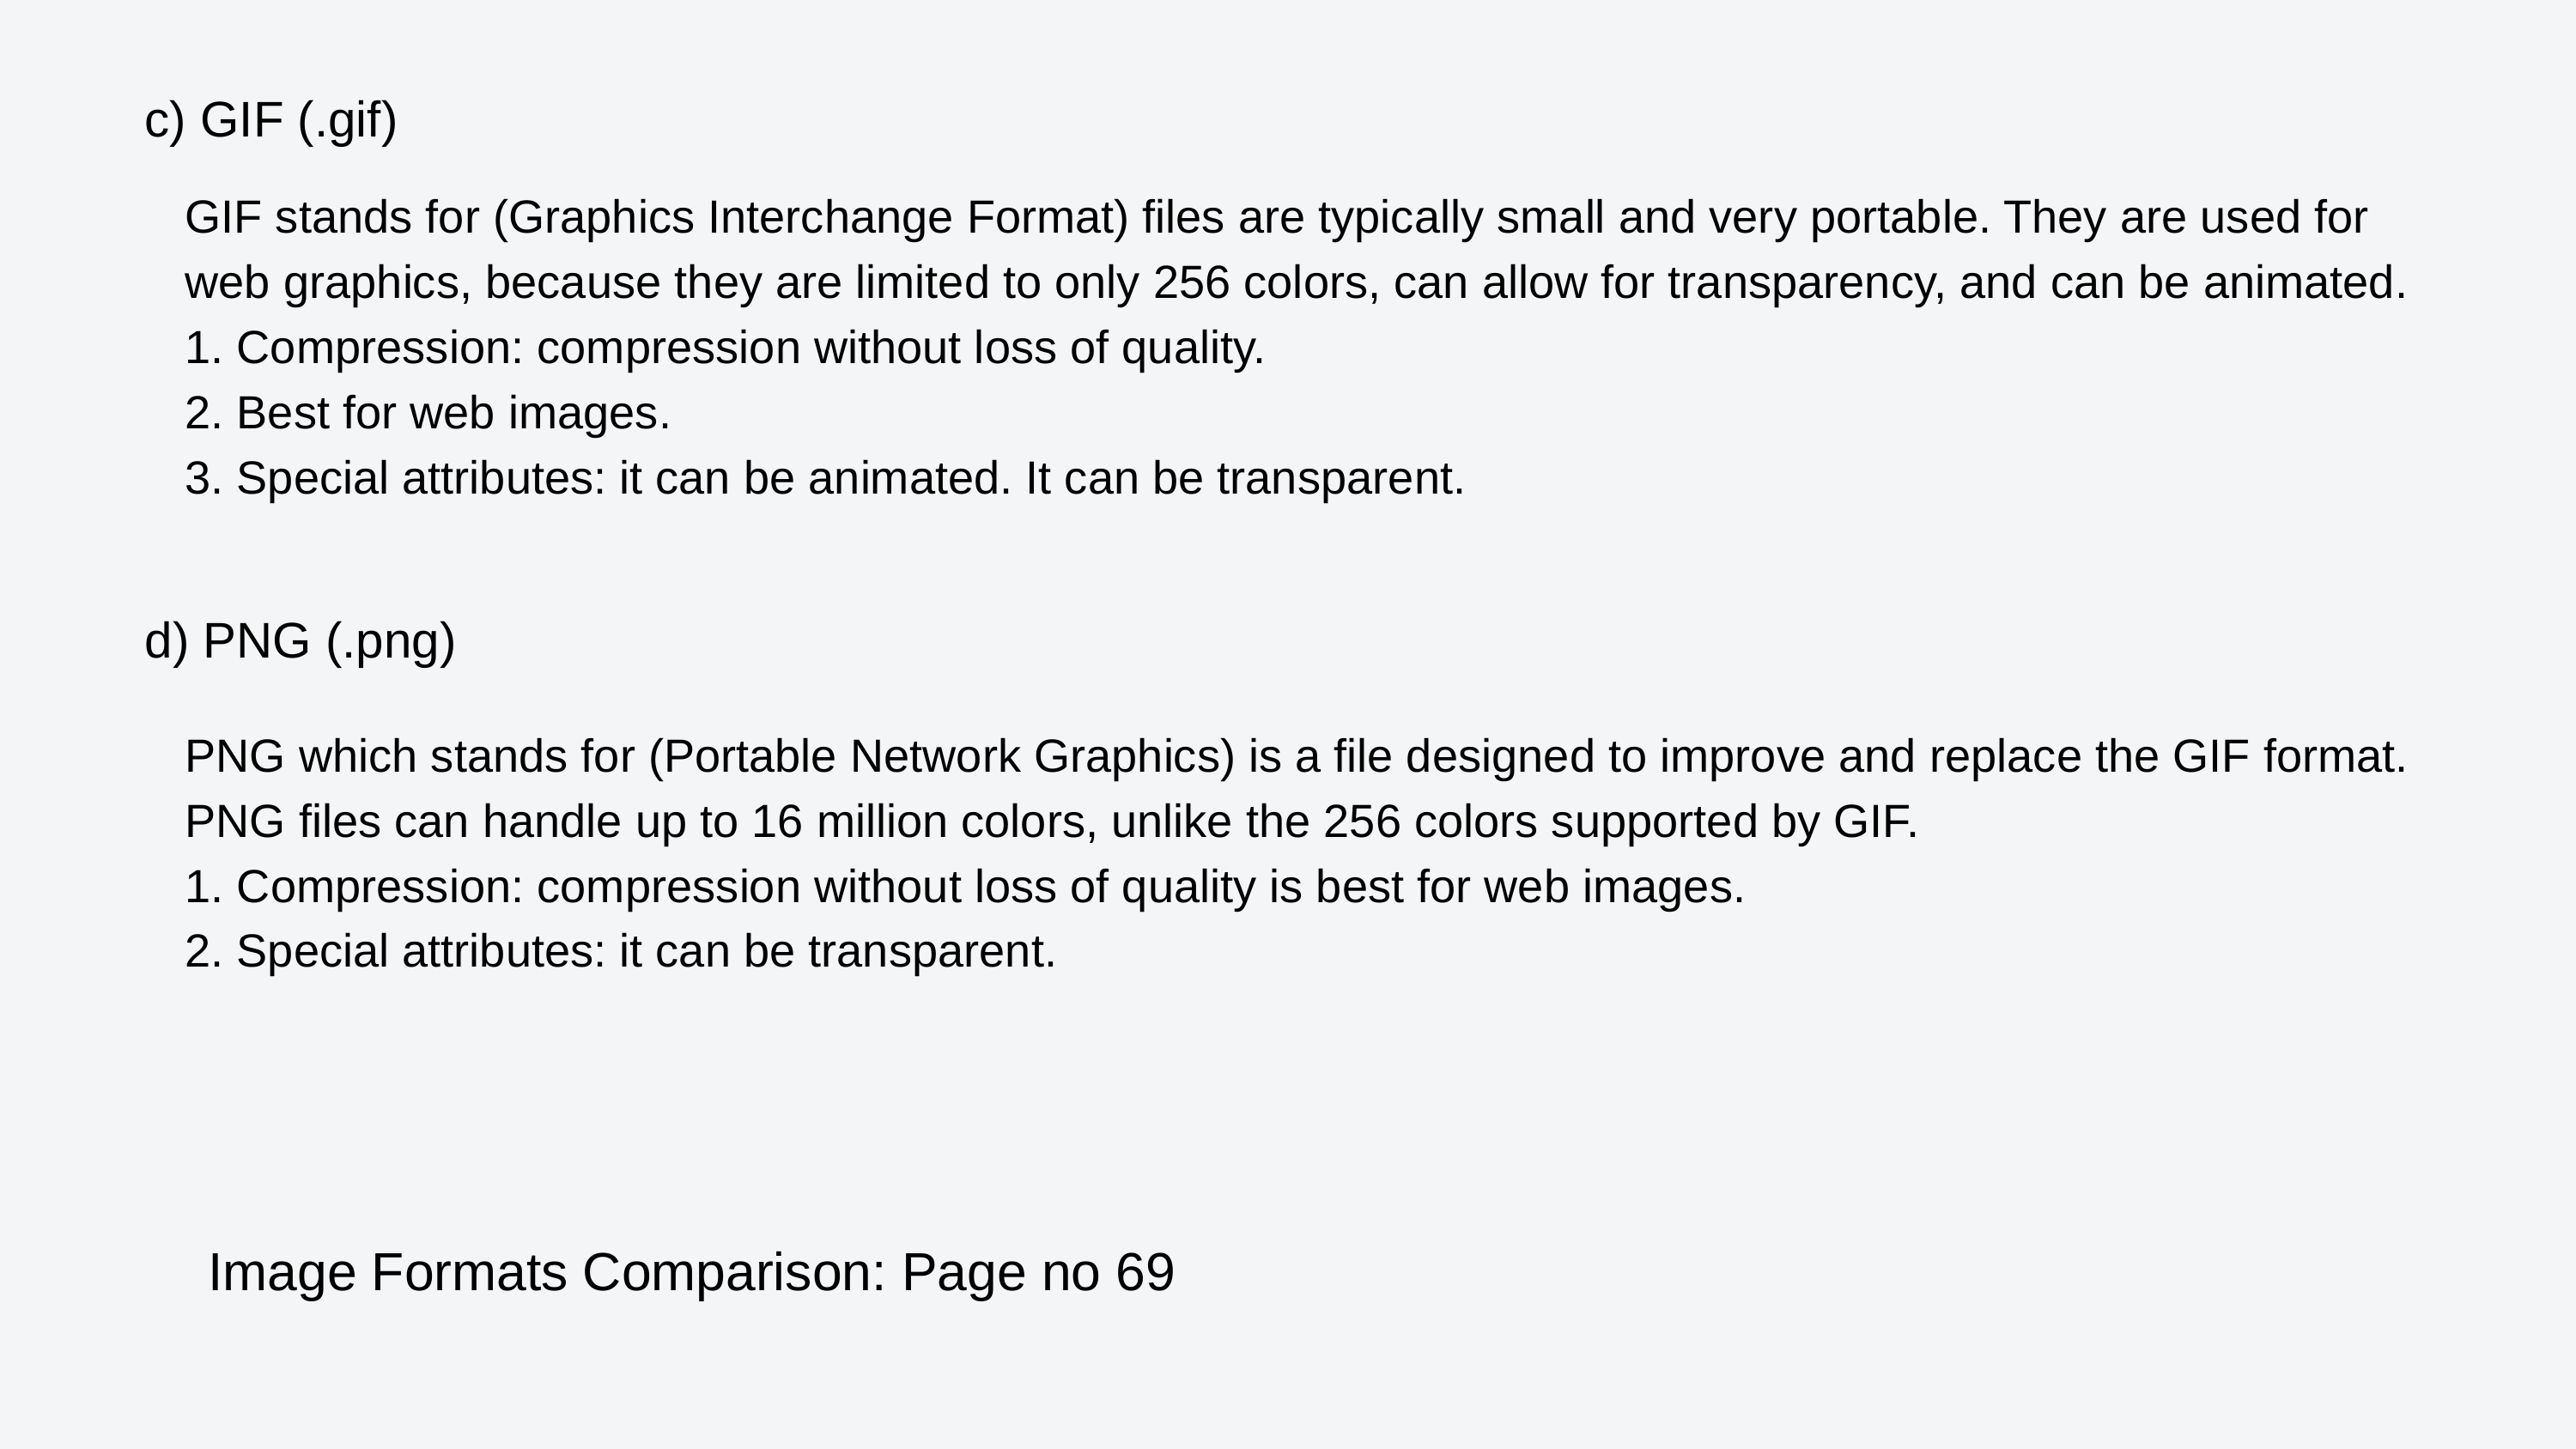

c) GIF (.gif)
GIF stands for (Graphics Interchange Format) files are typically small and very portable. They are used for web graphics, because they are limited to only 256 colors, can allow for transparency, and can be animated.
1. Compression: compression without loss of quality.
2. Best for web images.
3. Special attributes: it can be animated. It can be transparent.
d) PNG (.png)
PNG which stands for (Portable Network Graphics) is a file designed to improve and replace the GIF format. PNG files can handle up to 16 million colors, unlike the 256 colors supported by GIF.
1. Compression: compression without loss of quality is best for web images.
2. Special attributes: it can be transparent.
Image Formats Comparison: Page no 69